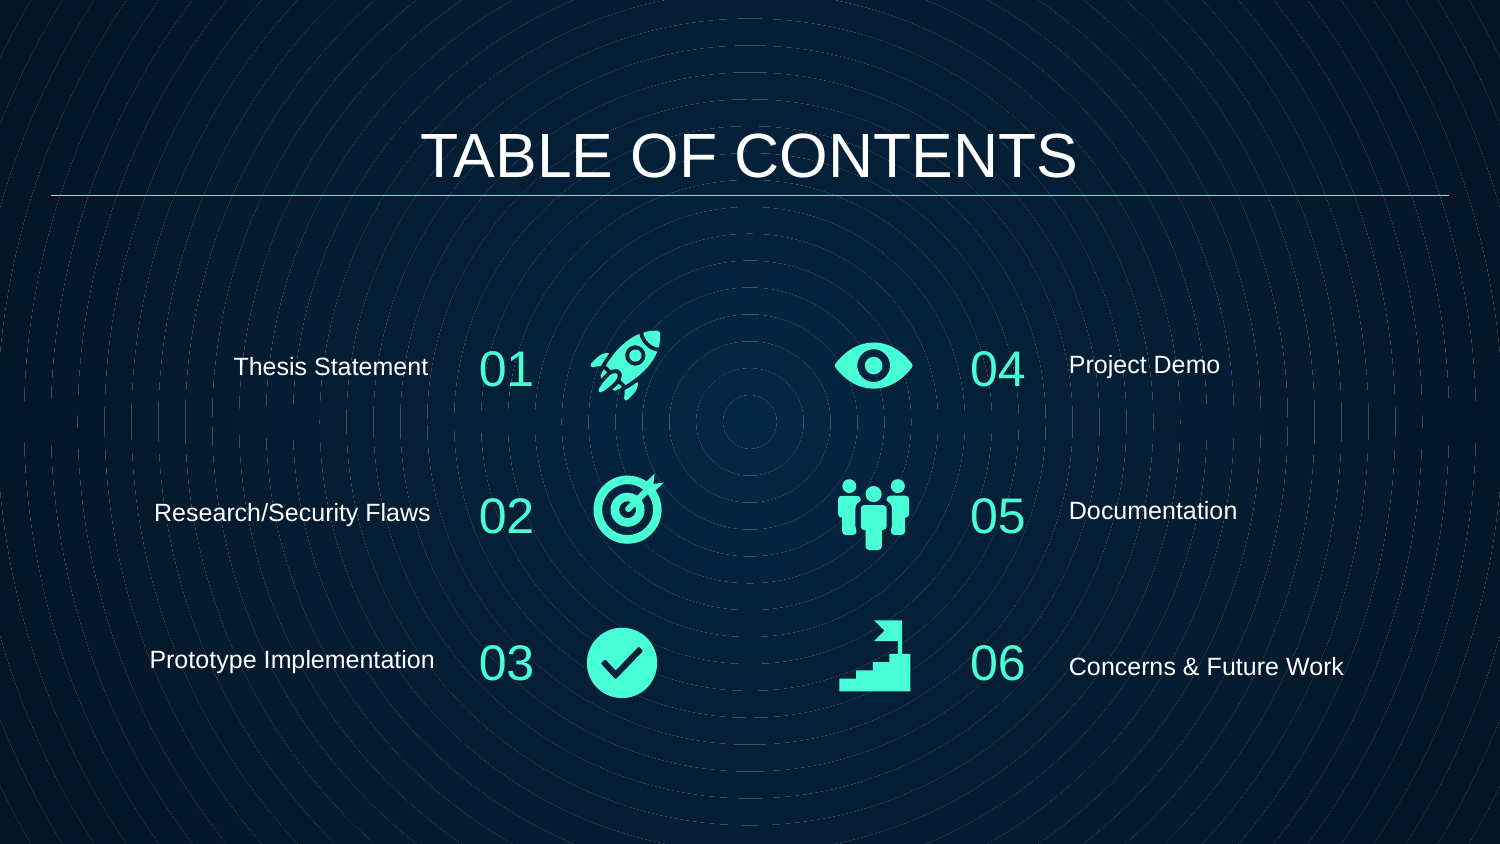

# TABLE OF CONTENTS
01
04

Project Demo
Thesis Statement
02
05

Documentation
Research/Security Flaws
03
06

Prototype Implementation
Concerns & Future Work